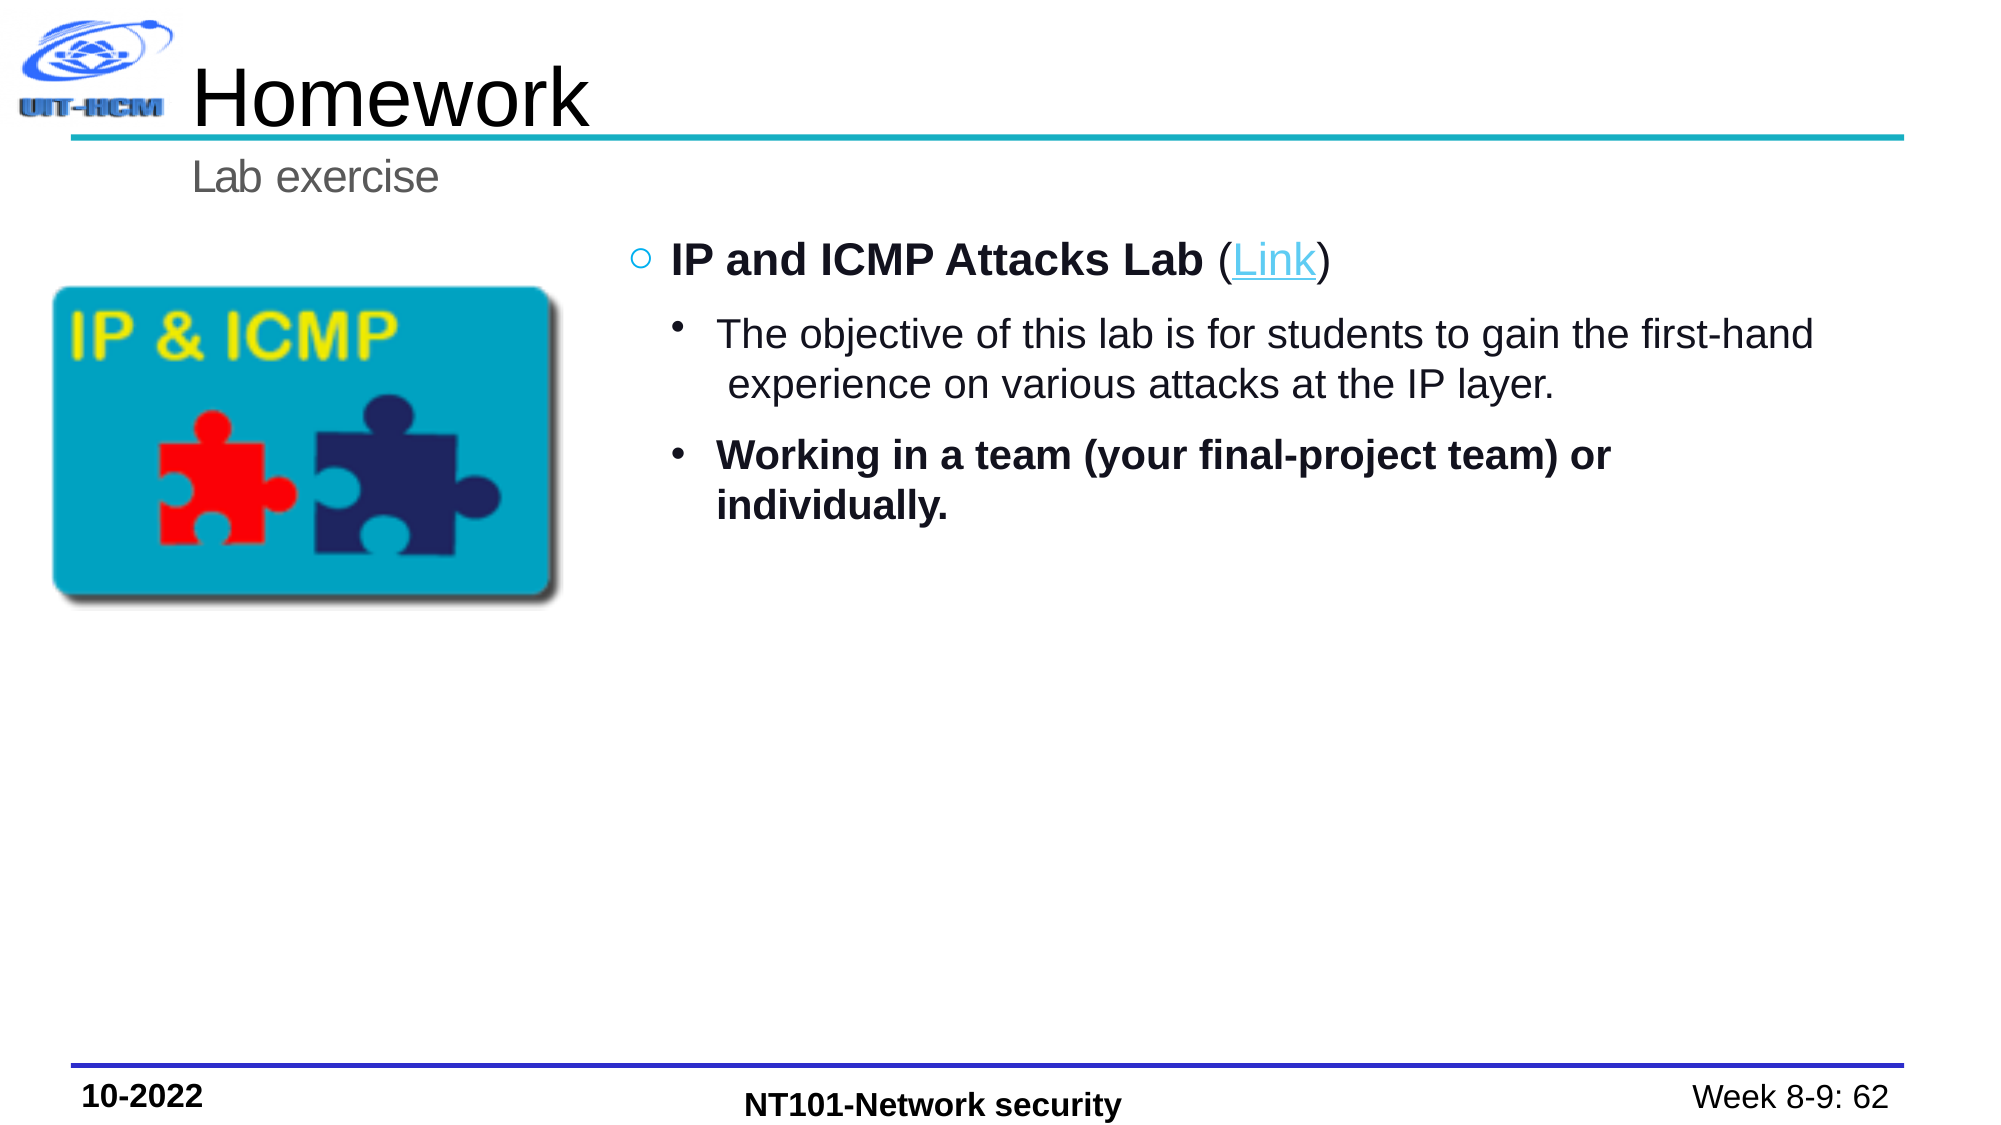

# Homework
Lab exercise
IP and ICMP Attacks Lab (Link)
The objective of this lab is for students to gain the first-hand  experience on various attacks at the IP layer.
Working in a team (your final-project team) or individually.